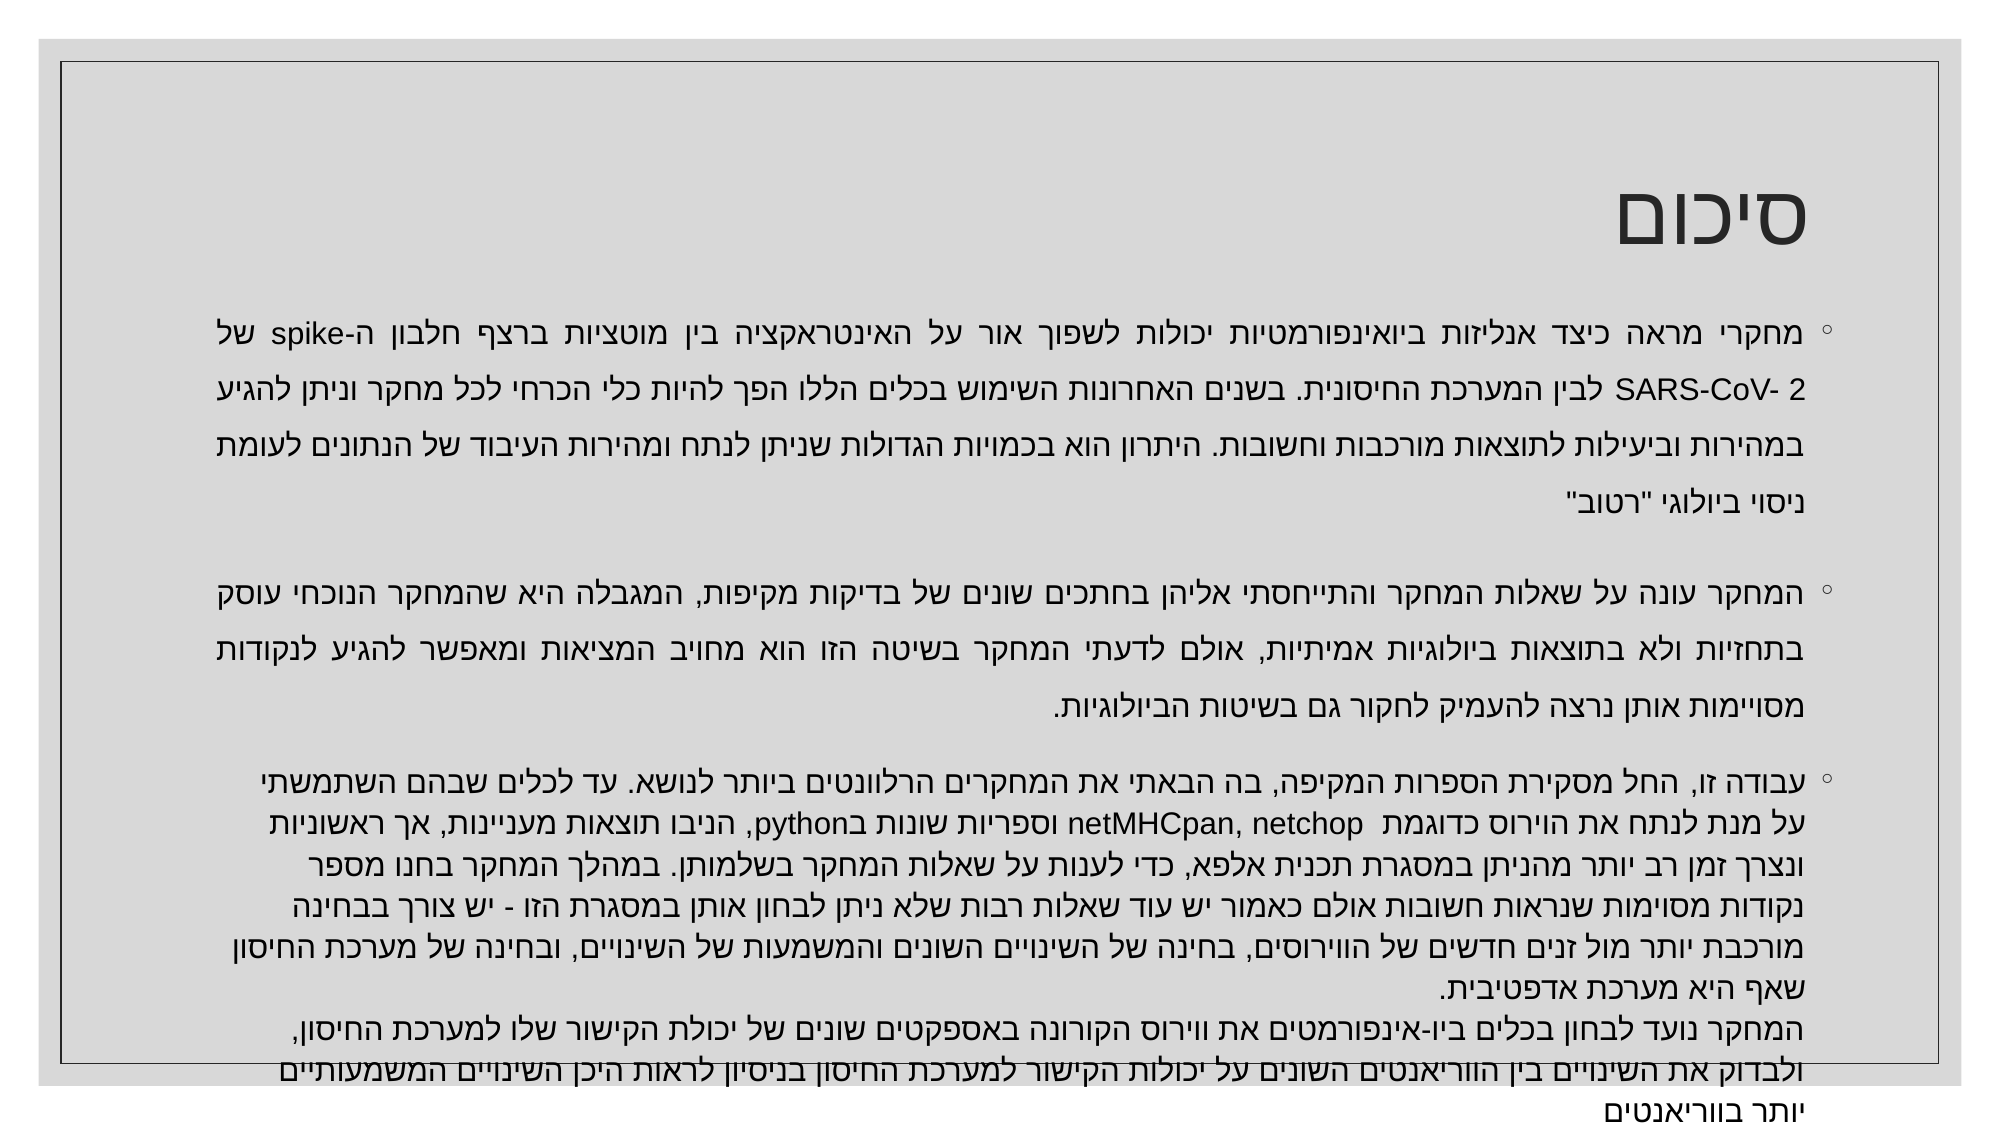

# סיכום
מחקרי מראה כיצד אנליזות ביואינפורמטיות יכולות לשפוך אור על האינטראקציה בין מוטציות ברצף חלבון ה-spike של SARS-CoV- 2 לבין המערכת החיסונית. בשנים האחרונות השימוש בכלים הללו הפך להיות כלי הכרחי לכל מחקר וניתן להגיע במהירות וביעילות לתוצאות מורכבות וחשובות. היתרון הוא בכמויות הגדולות שניתן לנתח ומהירות העיבוד של הנתונים לעומת ניסוי ביולוגי "רטוב"
המחקר עונה על שאלות המחקר והתייחסתי אליהן בחתכים שונים של בדיקות מקיפות, המגבלה היא שהמחקר הנוכחי עוסק בתחזיות ולא בתוצאות ביולוגיות אמיתיות, אולם לדעתי המחקר בשיטה הזו הוא מחויב המציאות ומאפשר להגיע לנקודות מסויימות אותן נרצה להעמיק לחקור גם בשיטות הביולוגיות.
עבודה זו, החל מסקירת הספרות המקיפה, בה הבאתי את המחקרים הרלוונטים ביותר לנושא. עד לכלים שבהם השתמשתי על מנת לנתח את הוירוס כדוגמת  netMHCpan, netchop וספריות שונות בpython, הניבו תוצאות מעניינות, אך ראשוניות ונצרך זמן רב יותר מהניתן במסגרת תכנית אלפא, כדי לענות על שאלות המחקר בשלמותן. במהלך המחקר בחנו מספר נקודות מסוימות שנראות חשובות אולם כאמור יש עוד שאלות רבות שלא ניתן לבחון אותן במסגרת הזו - יש צורך בבחינה מורכבת יותר מול זנים חדשים של הווירוסים, בחינה של השינויים השונים והמשמעות של השינויים, ובחינה של מערכת החיסון שאף היא מערכת אדפטיבית.
המחקר נועד לבחון בכלים ביו-אינפורמטים את ווירוס הקורונה באספקטים שונים של יכולת הקישור שלו למערכת החיסון, ולבדוק את השינויים בין הווריאנטים השונים על יכולות הקישור למערכת החיסון בניסיון לראות היכן השינויים המשמעותיים יותר בווריאנטים